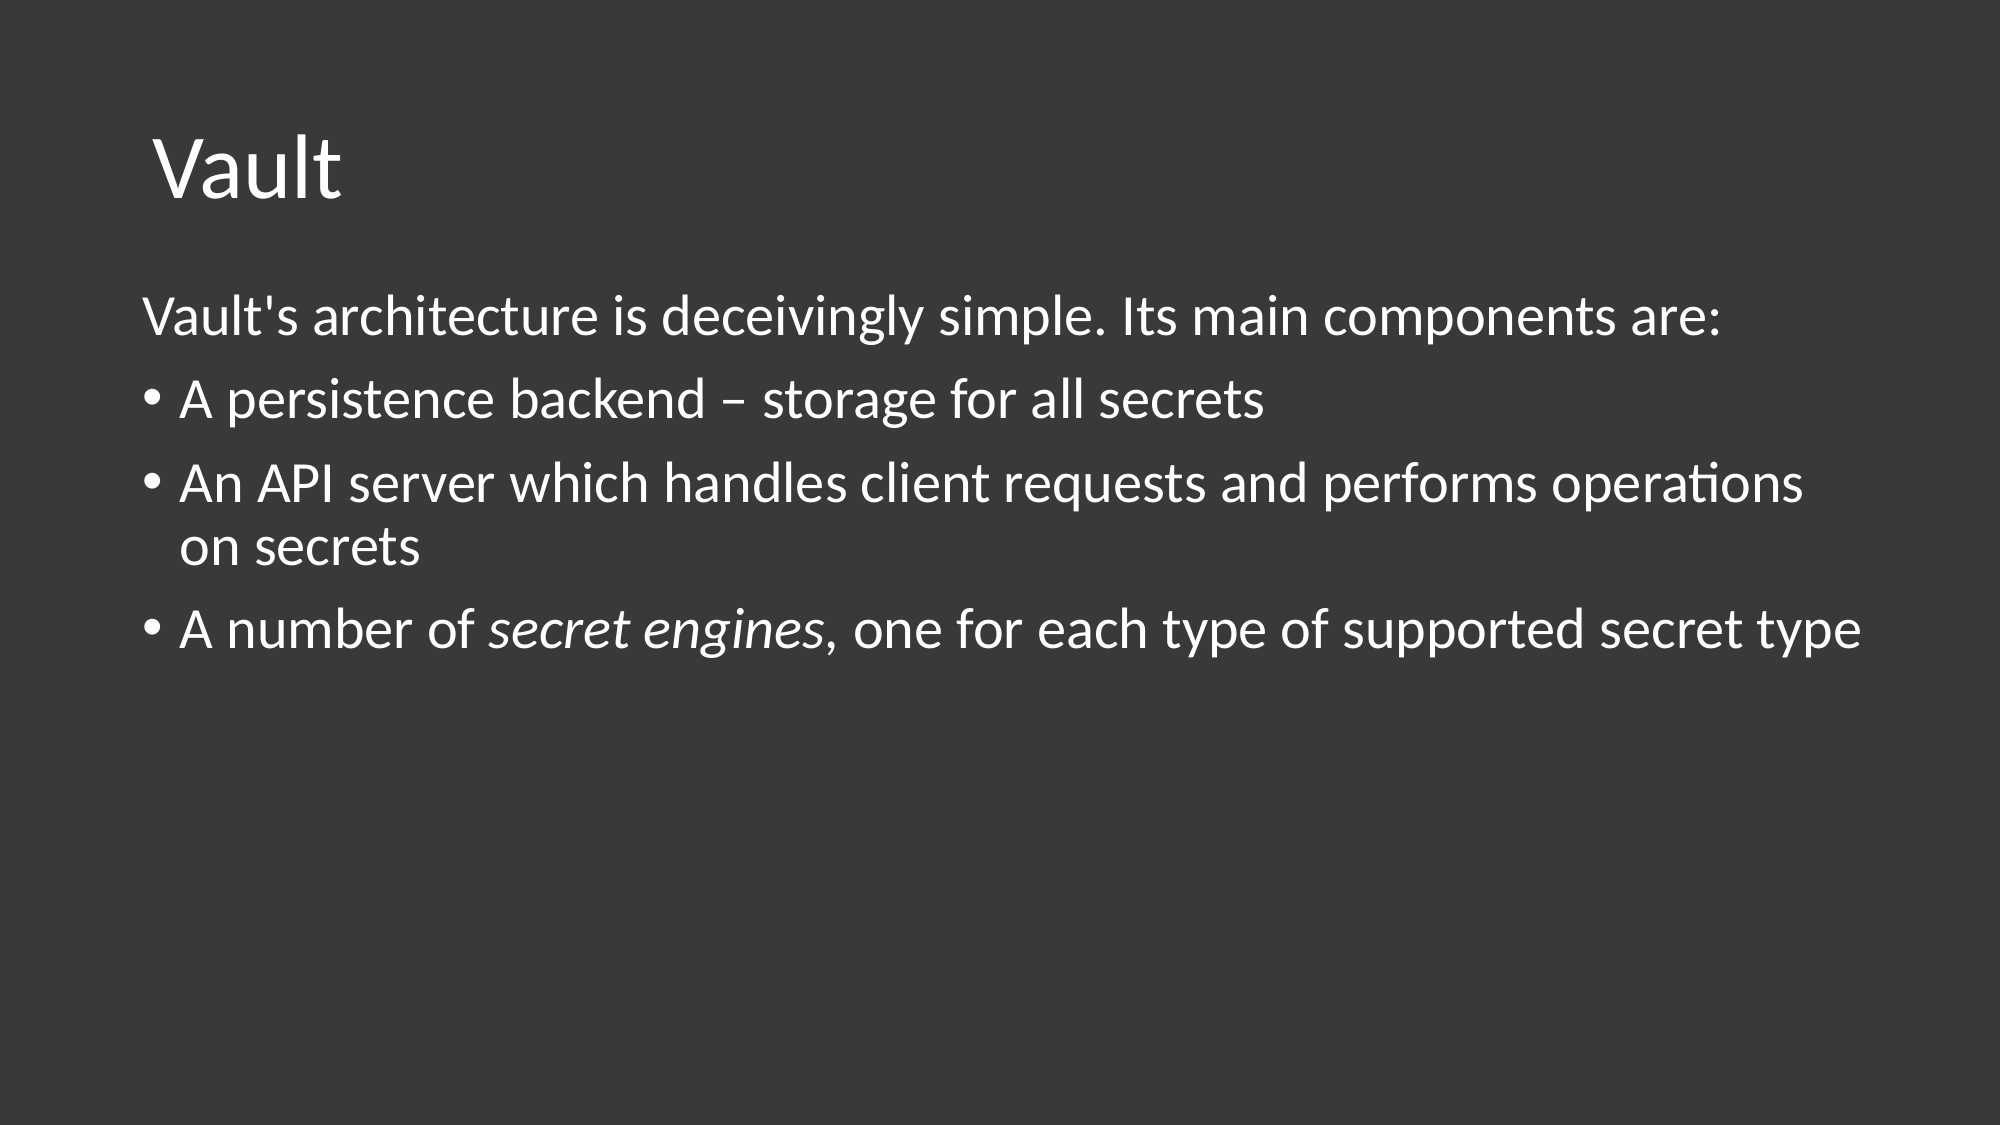

# Vault
Vault's architecture is deceivingly simple. Its main components are:
A persistence backend – storage for all secrets
An API server which handles client requests and performs operations on secrets
A number of secret engines, one for each type of supported secret type